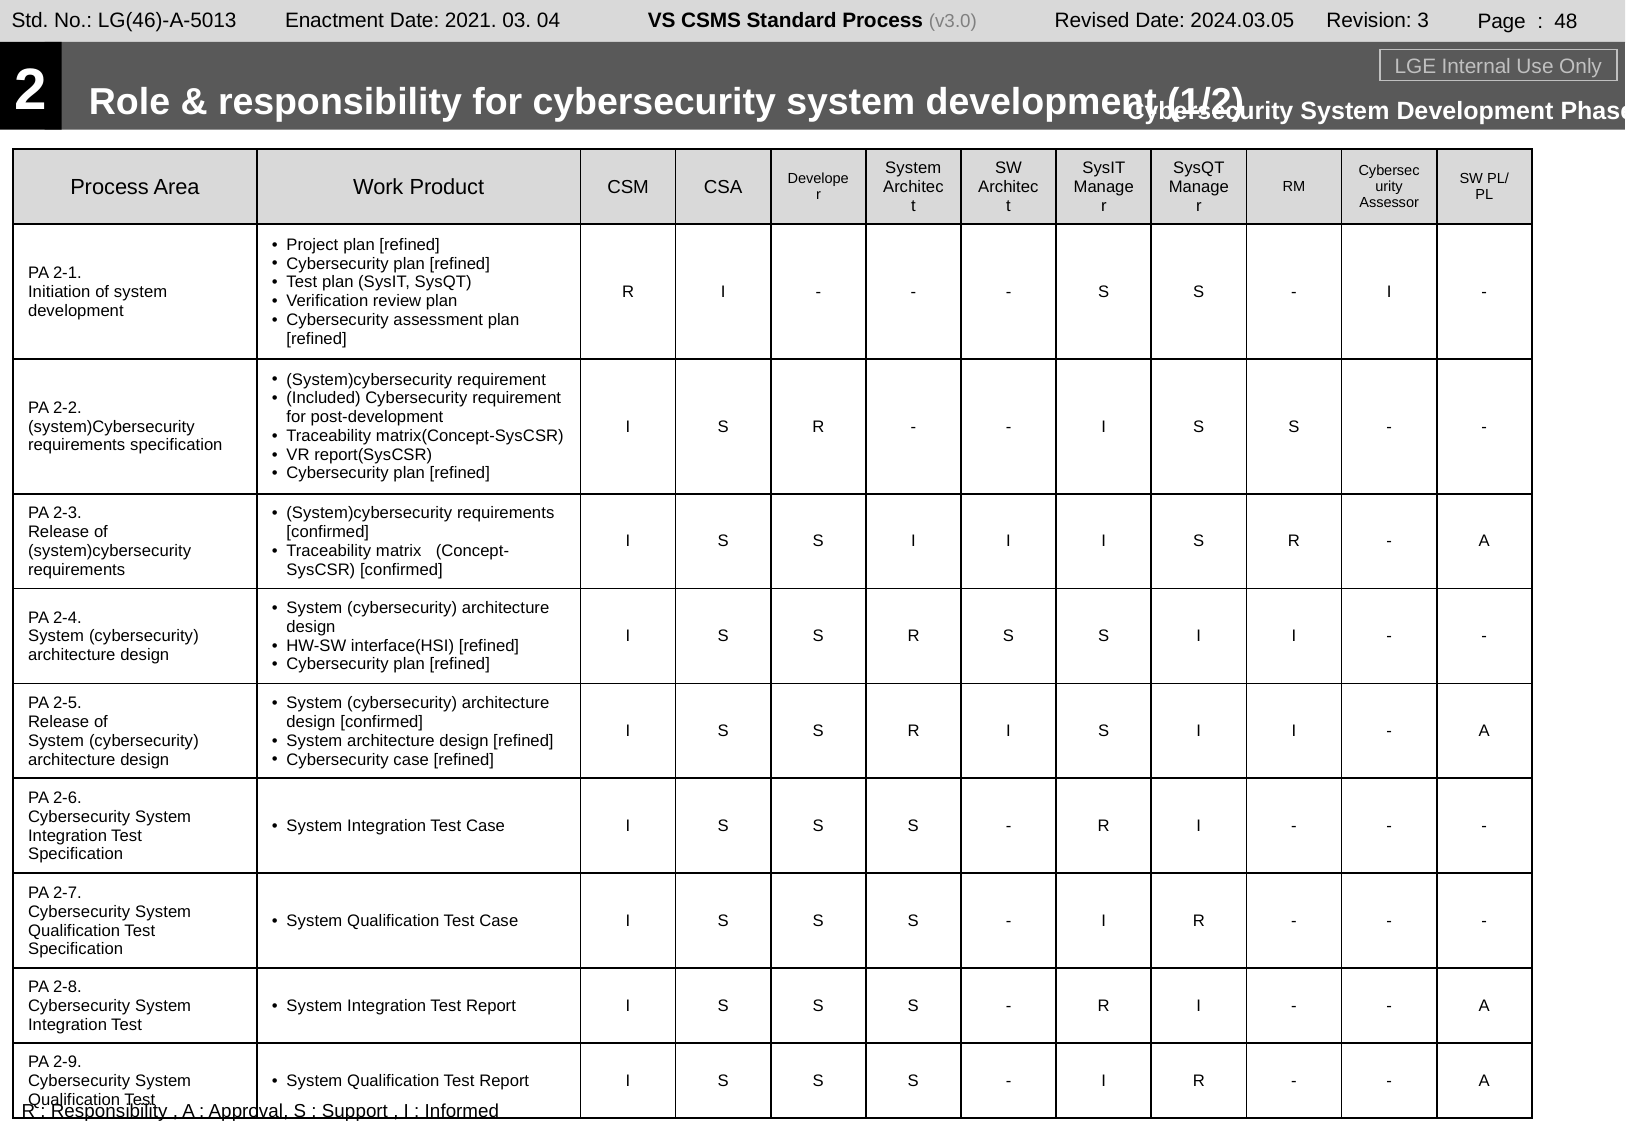

Page  :  48
2
Role & responsibility for cybersecurity system development (1/2)
LGE Internal Use Only
Cybersecurity System Development Phase
| Process Area | Work Product | CSM | CSA | Developer | System Architect | SW Architect | SysIT Manager | SysQT Manager | RM | Cybersecurity Assessor | SW PL/PL |
| --- | --- | --- | --- | --- | --- | --- | --- | --- | --- | --- | --- |
| PA 2-1. Initiation of system development | Project plan [refined] Cybersecurity plan [refined] Test plan (SysIT, SysQT) Verification review plan Cybersecurity assessment plan [refined] | R | I | - | - | - | S | S | - | I | - |
| PA 2-2. (system)Cybersecurity requirements specification | (System)cybersecurity requirement (Included) Cybersecurity requirement for post-development Traceability matrix(Concept-SysCSR) VR report(SysCSR) Cybersecurity plan [refined] | I | S | R | - | - | I | S | S | - | - |
| PA 2-3. Release of (system)cybersecurity requirements | (System)cybersecurity requirements [confirmed] Traceability matrix (Concept-SysCSR) [confirmed] | I | S | S | I | I | I | S | R | - | A |
| PA 2-4. System (cybersecurity) architecture design | System (cybersecurity) architecture design HW-SW interface(HSI) [refined] Cybersecurity plan [refined] | I | S | S | R | S | S | I | I | - | - |
| PA 2-5. Release of System (cybersecurity) architecture design | System (cybersecurity) architecture design [confirmed] System architecture design [refined] Cybersecurity case [refined] | I | S | S | R | I | S | I | I | - | A |
| PA 2-6. Cybersecurity System Integration Test Specification | System Integration Test Case | I | S | S | S | - | R | I | - | - | - |
| PA 2-7. Cybersecurity System Qualification Test Specification | System Qualification Test Case | I | S | S | S | - | I | R | - | - | - |
| PA 2-8. Cybersecurity System Integration Test | System Integration Test Report | I | S | S | S | - | R | I | - | - | A |
| PA 2-9. Cybersecurity System Qualification Test | System Qualification Test Report | I | S | S | S | - | I | R | - | - | A |
R : Responsibility , A : Approval, S : Support , I : Informed